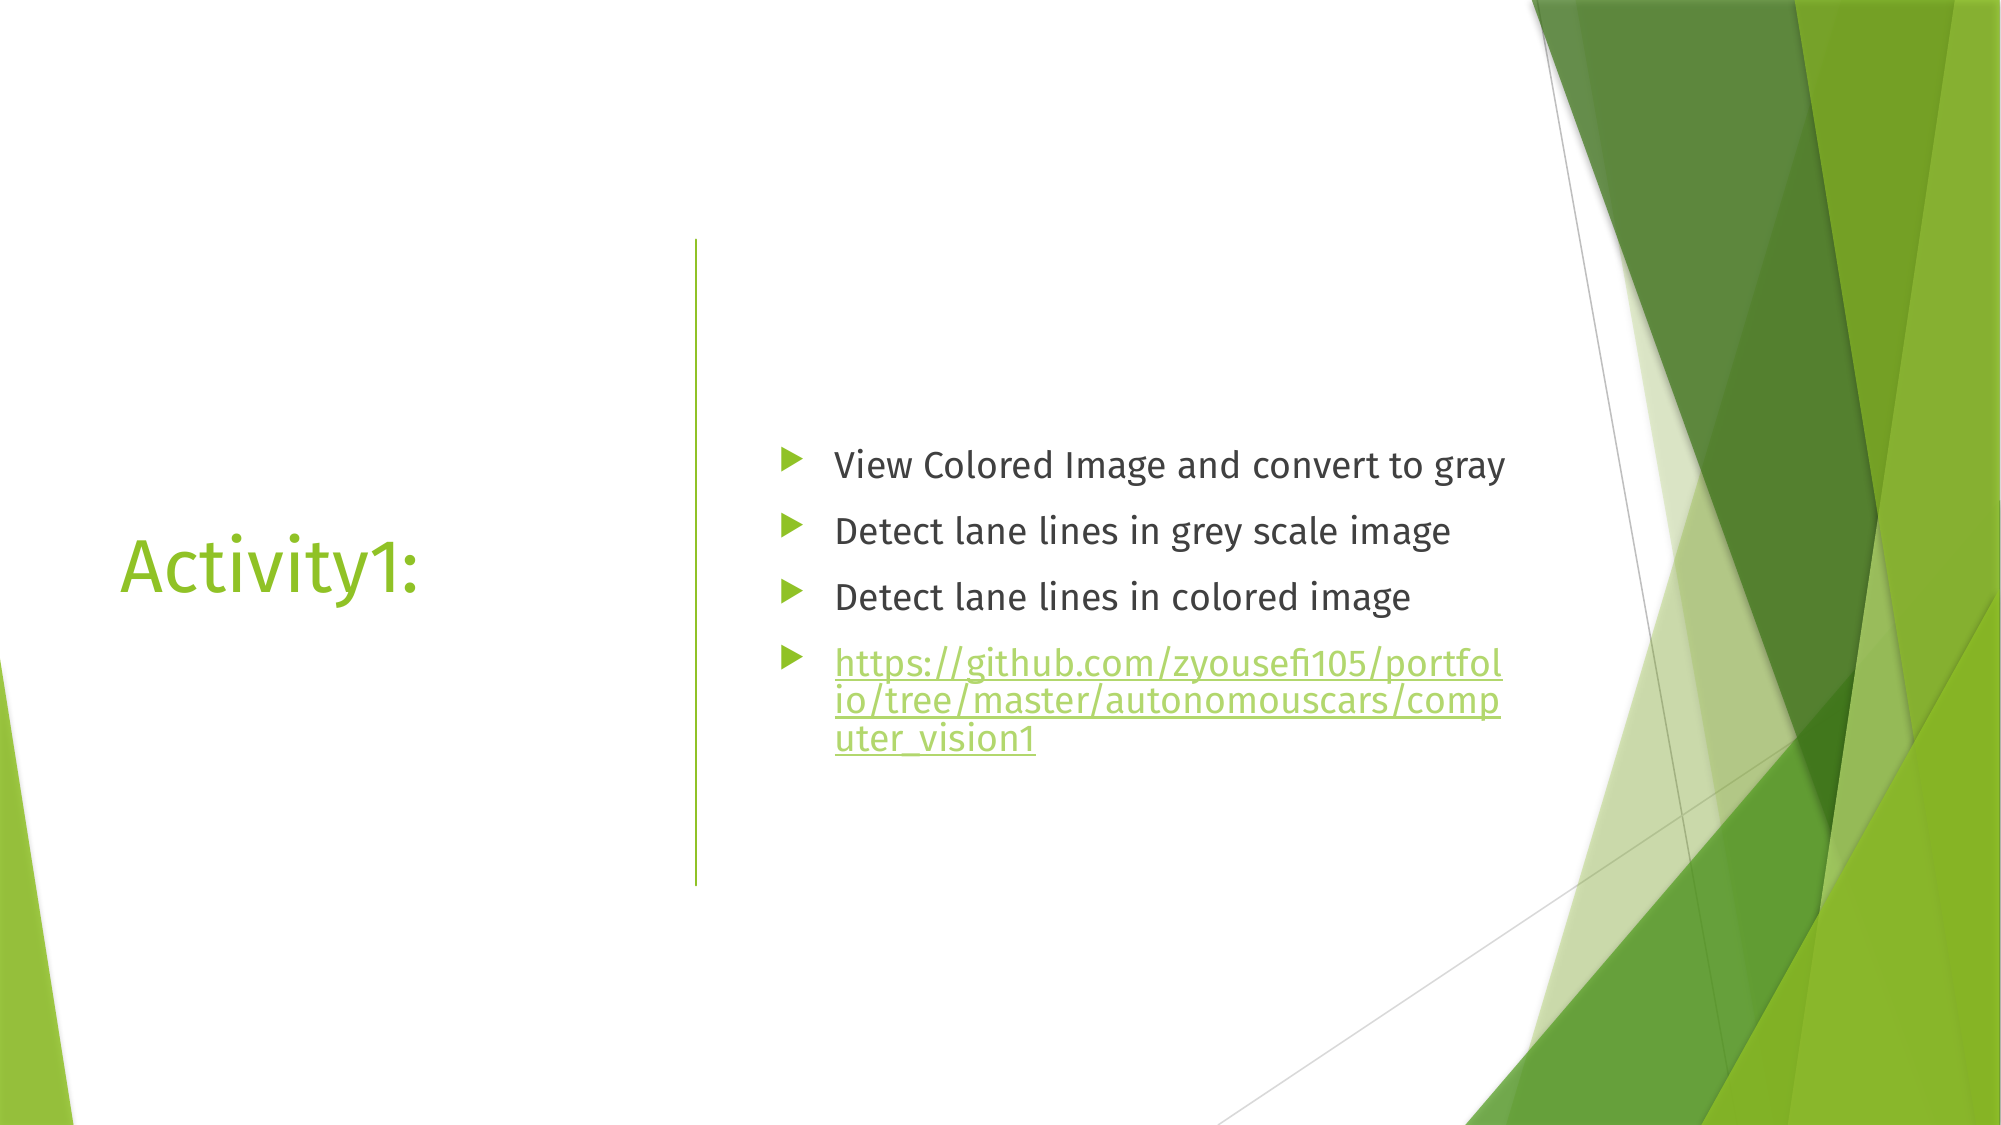

# Activity1:
View Colored Image and convert to gray
Detect lane lines in grey scale image
Detect lane lines in colored image
https://github.com/zyousefi105/portfolio/tree/master/autonomouscars/computer_vision1